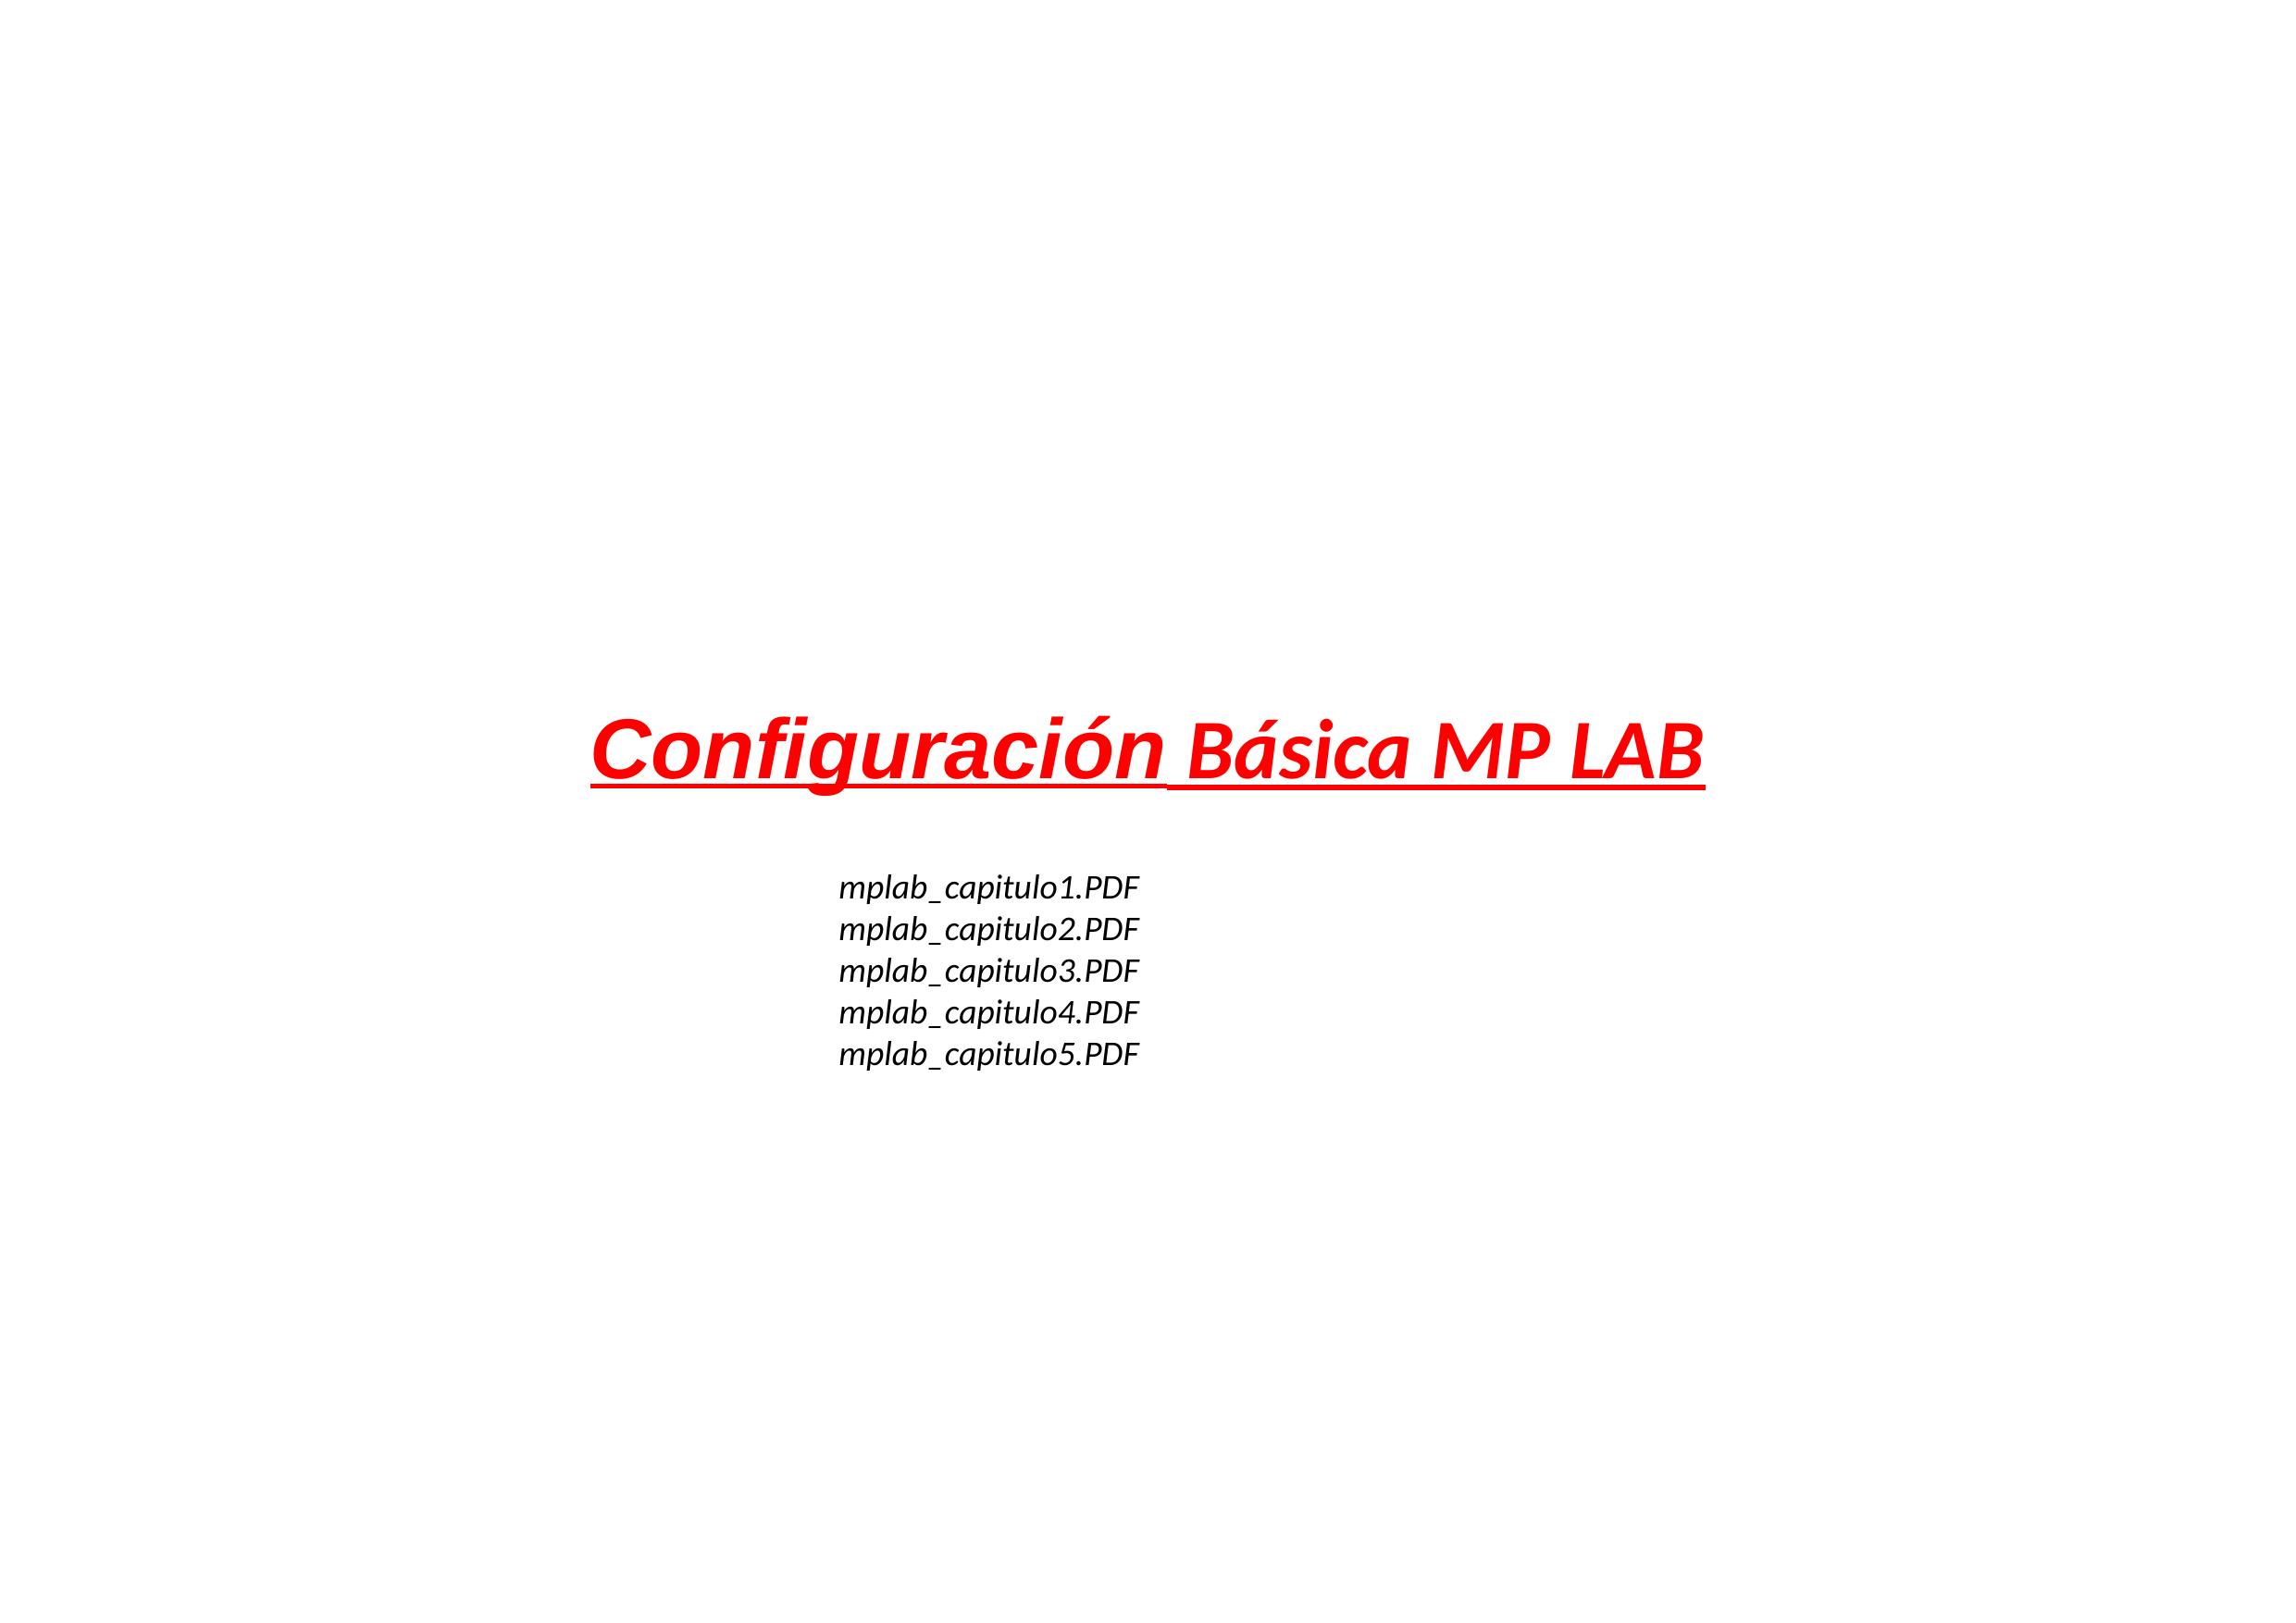

# Configuración Básica MP LAB
mplab_capitulo1.PDF
mplab_capitulo2.PDF
mplab_capitulo3.PDF
mplab_capitulo4.PDF
mplab_capitulo5.PDF